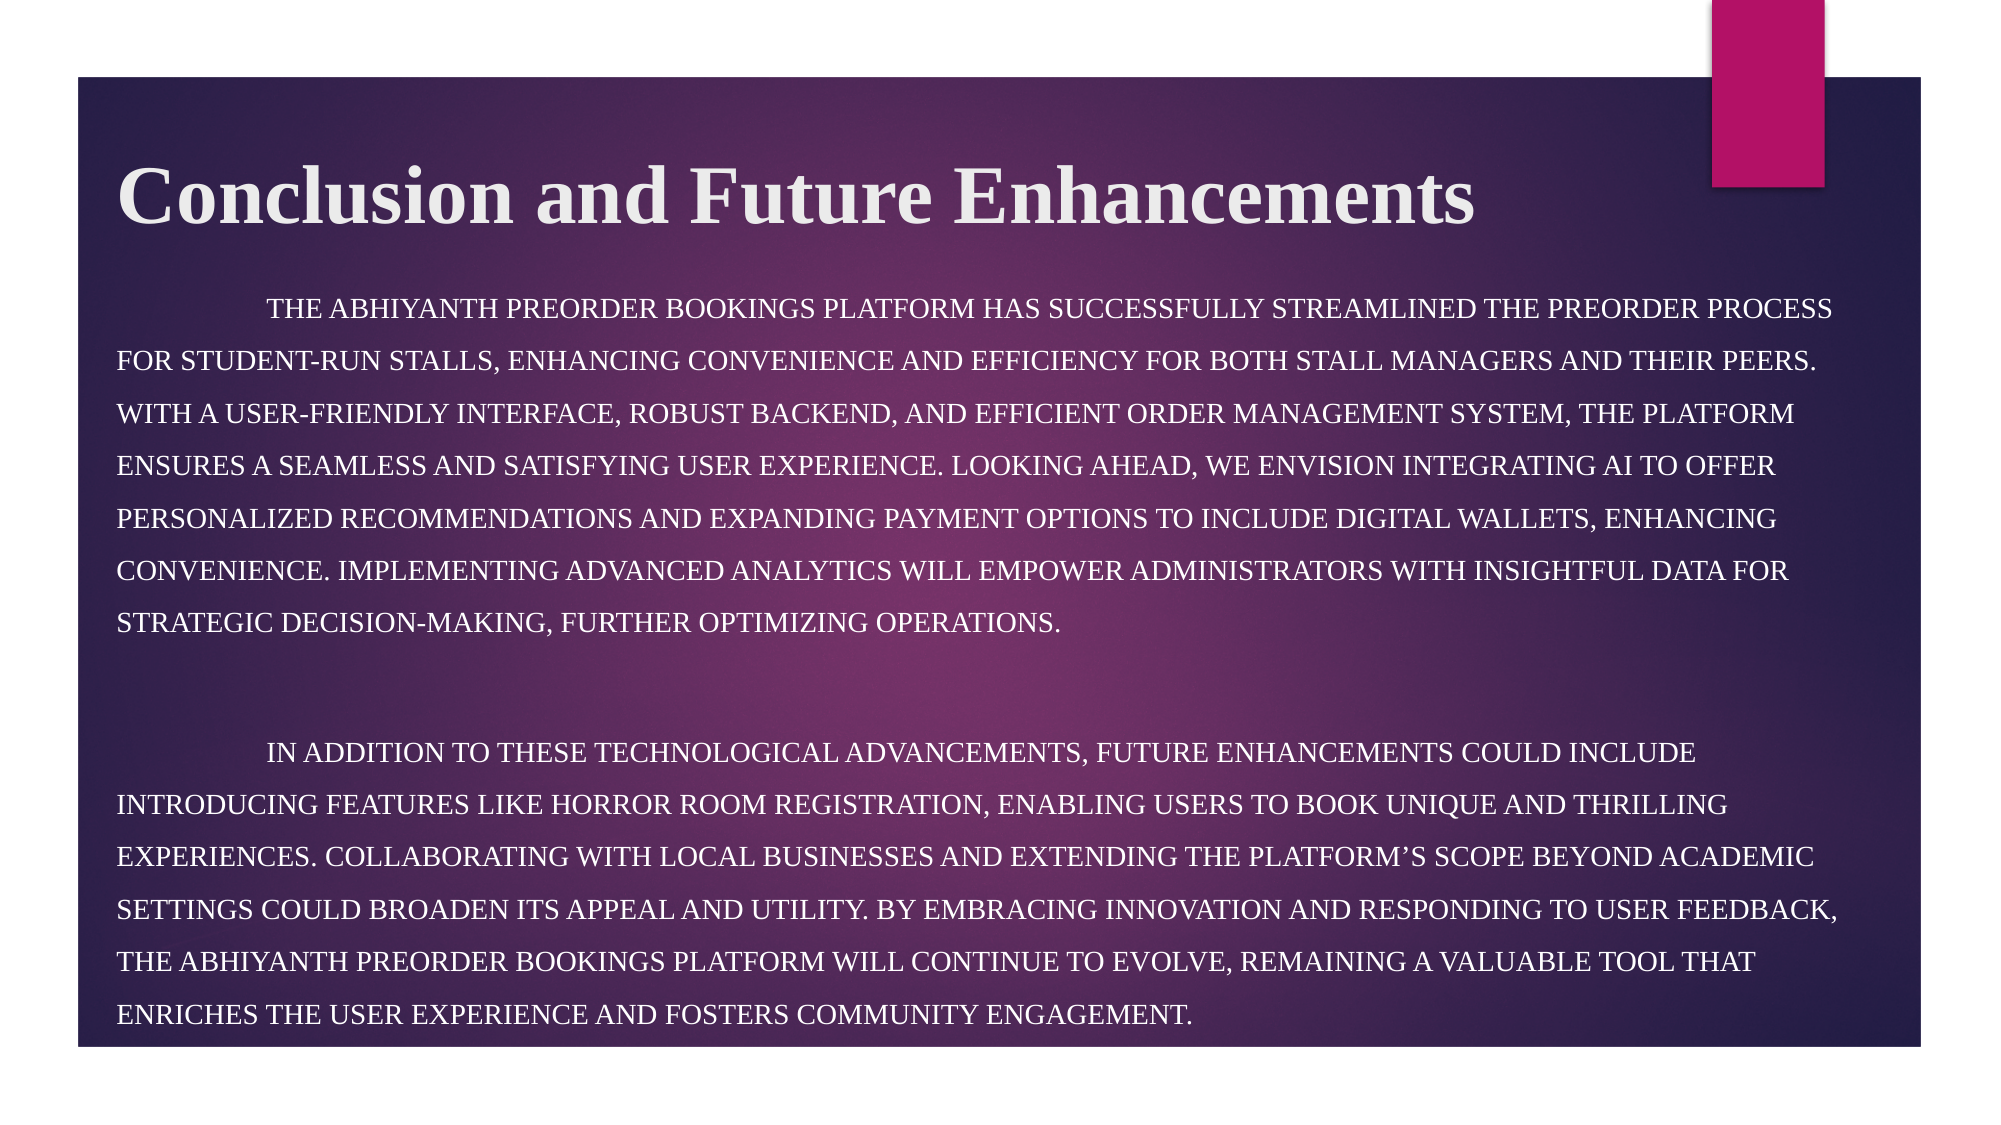

# Conclusion and Future Enhancements
	The Abhiyanth Preorder Bookings platform has successfully streamlined the preorder process for student-run stalls, enhancing convenience and efficiency for both stall managers and their peers. With a user-friendly interface, robust backend, and efficient order management system, the platform ensures a seamless and satisfying user experience. Looking ahead, we envision integrating AI to offer personalized recommendations and expanding payment options to include digital wallets, enhancing convenience. Implementing advanced analytics will empower administrators with insightful data for strategic decision-making, further optimizing operations.

	In addition to these technological advancements, future enhancements could include introducing features like horror room registration, enabling users to book unique and thrilling experiences. Collaborating with local businesses and extending the platform’s scope beyond academic settings could broaden its appeal and utility. By embracing innovation and responding to user feedback, the Abhiyanth Preorder Bookings platform will continue to evolve, remaining a valuable tool that enriches the user experience and fosters community engagement.